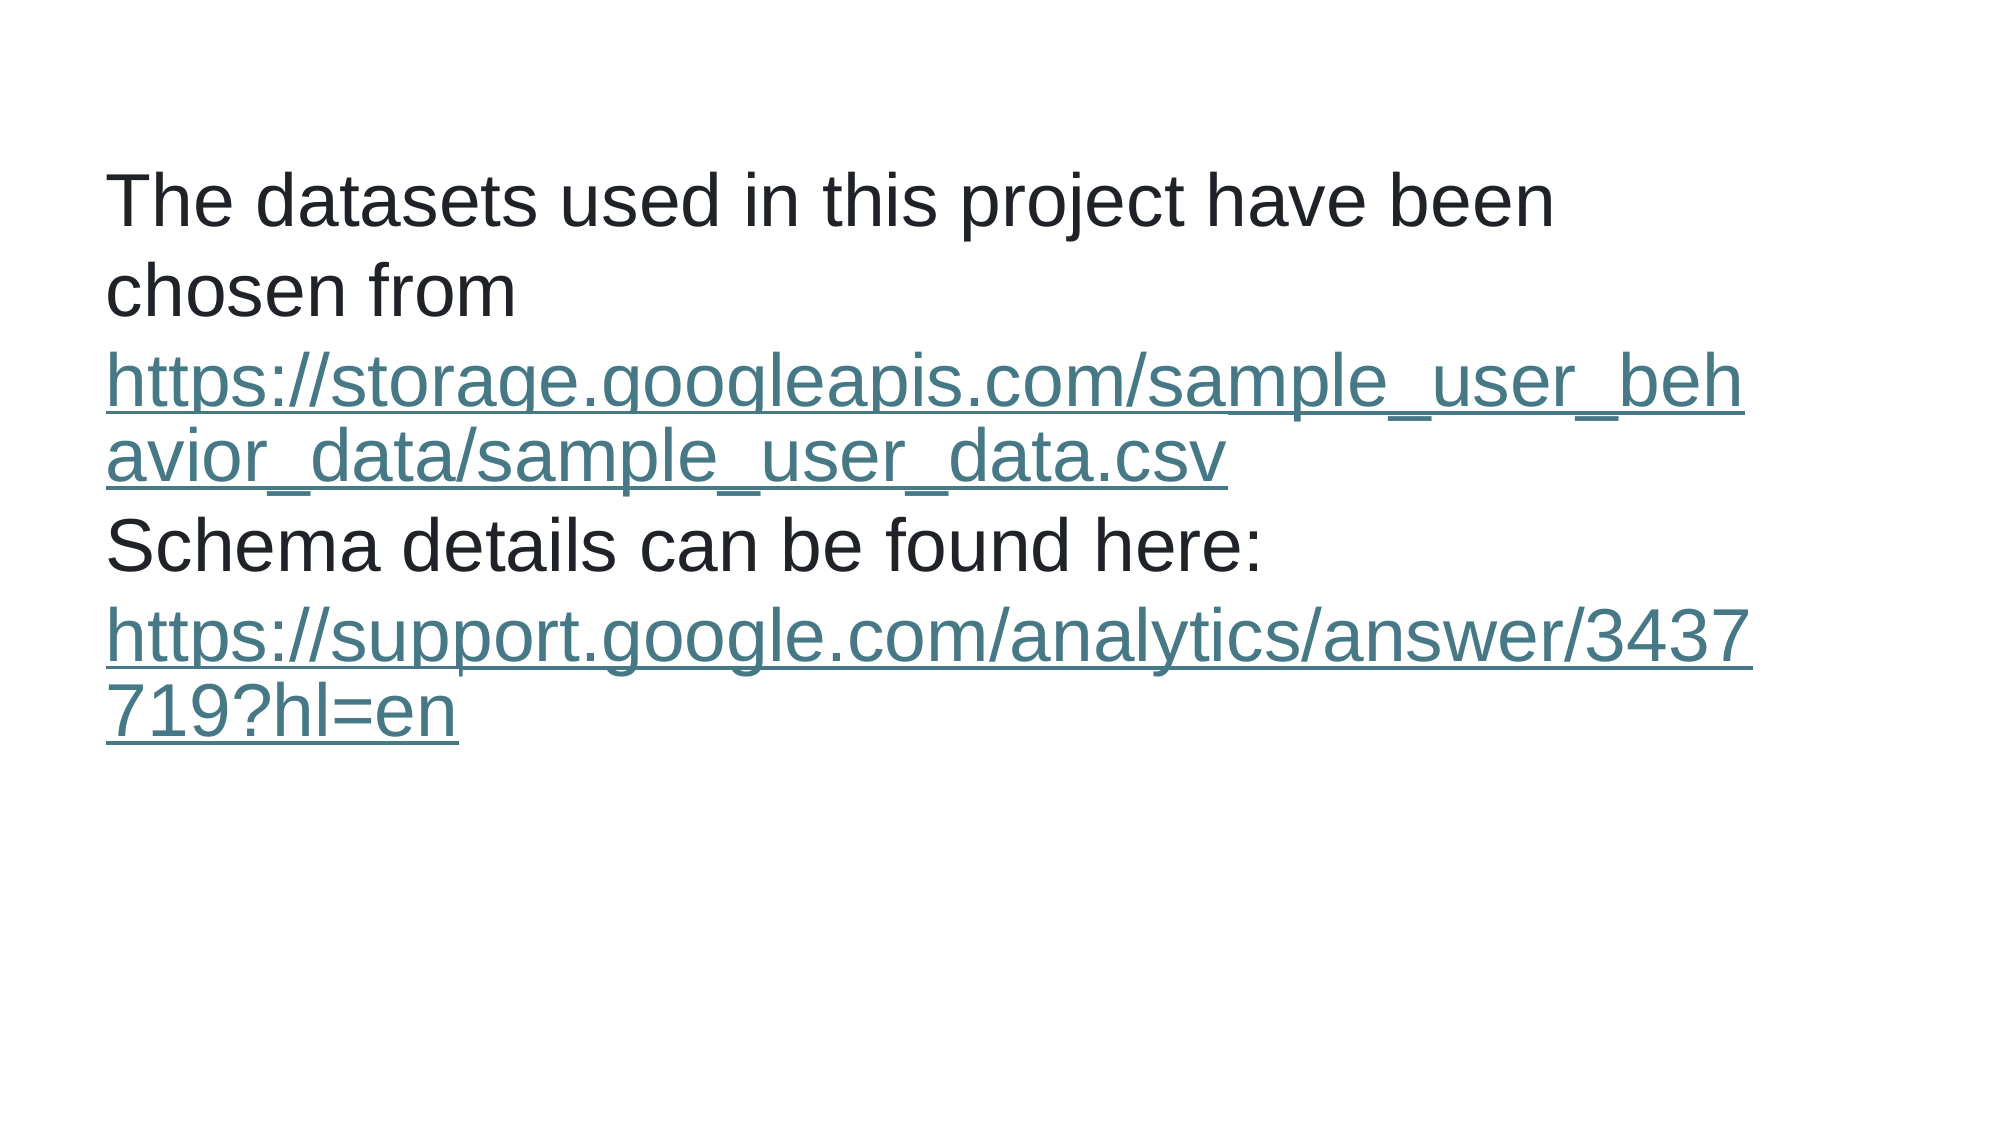

The datasets used in this project have been chosen from https://storage.googleapis.com/sample_user_behavior_data/sample_user_data.csv
Schema details can be found here: https://support.google.com/analytics/answer/3437719?hl=en